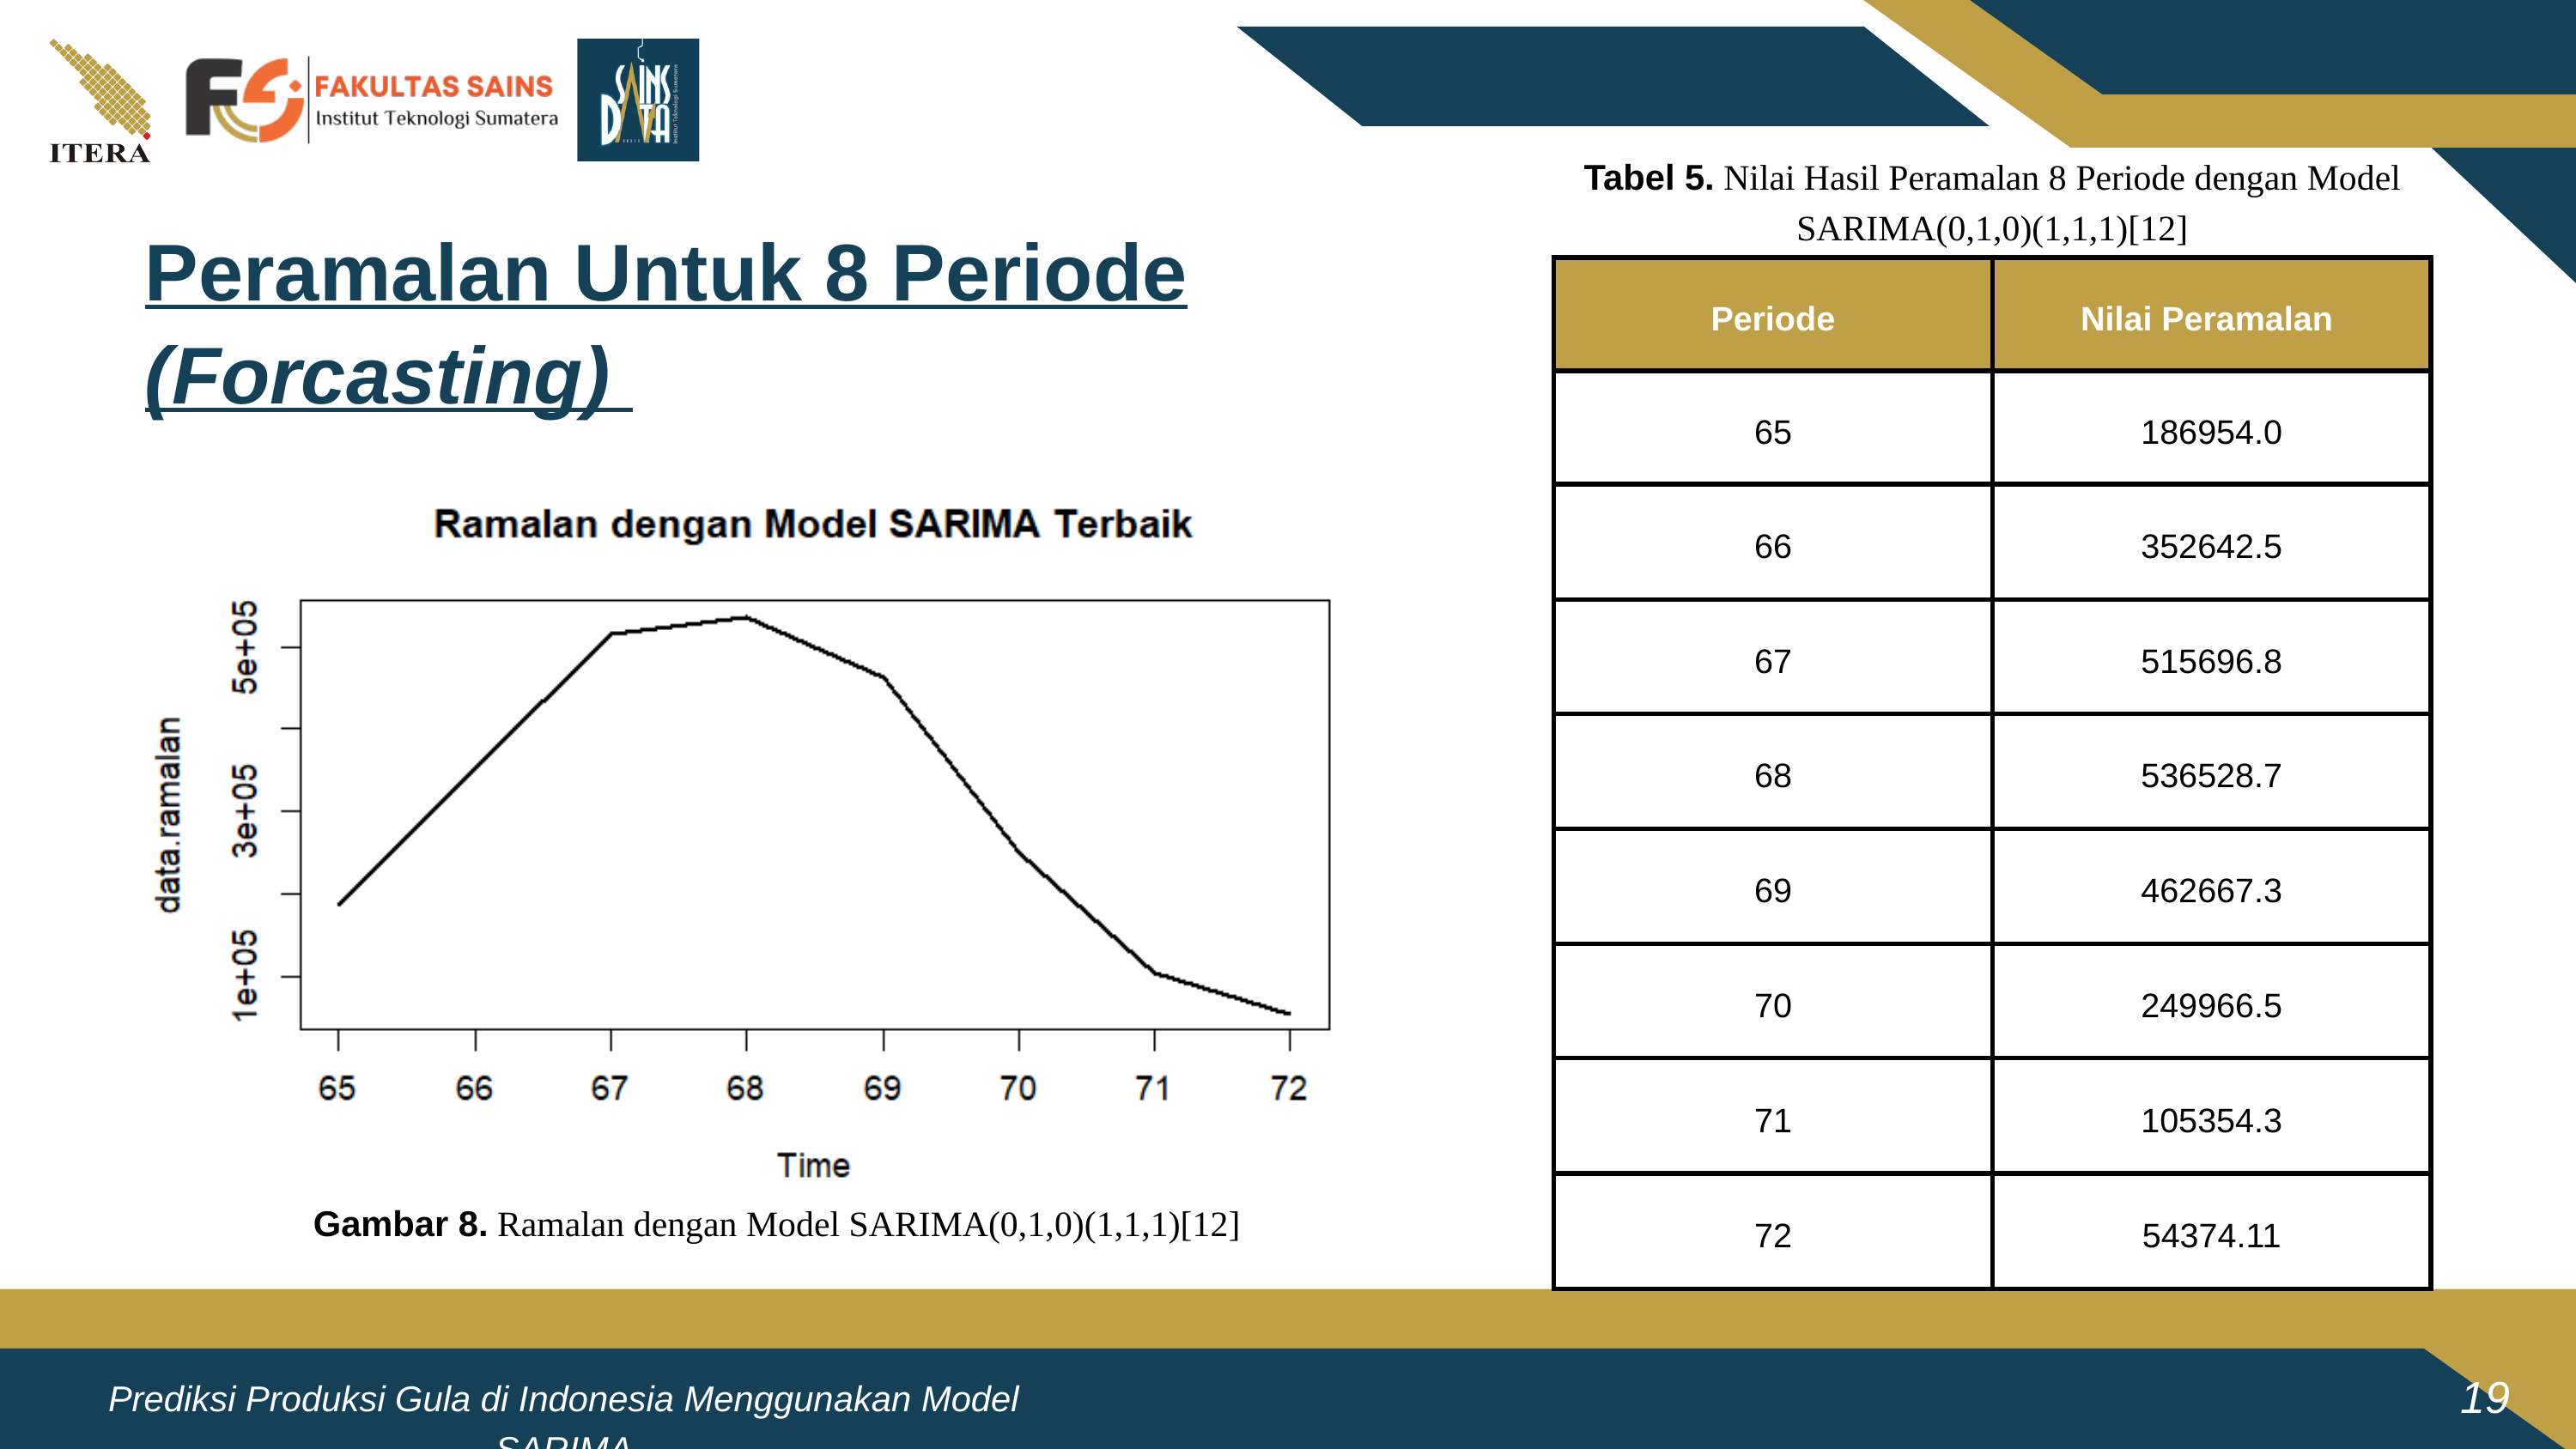

Tabel 5. Nilai Hasil Peramalan 8 Periode dengan Model SARIMA(0,1,0)(1,1,1)[12]
Peramalan Untuk 8 Periode (Forcasting)
| Periode | Nilai Peramalan |
| --- | --- |
| 65 | 186954.0 |
| 66 | 352642.5 |
| 67 | 515696.8 |
| 68 | 536528.7 |
| 69 | 462667.3 |
| 70 | 249966.5 |
| 71 | 105354.3 |
| 72 | 54374.11 |

Gambar 8. Ramalan dengan Model SARIMA(0,1,0)(1,1,1)[12]

19
Prediksi Produksi Gula di Indonesia Menggunakan Model SARIMA